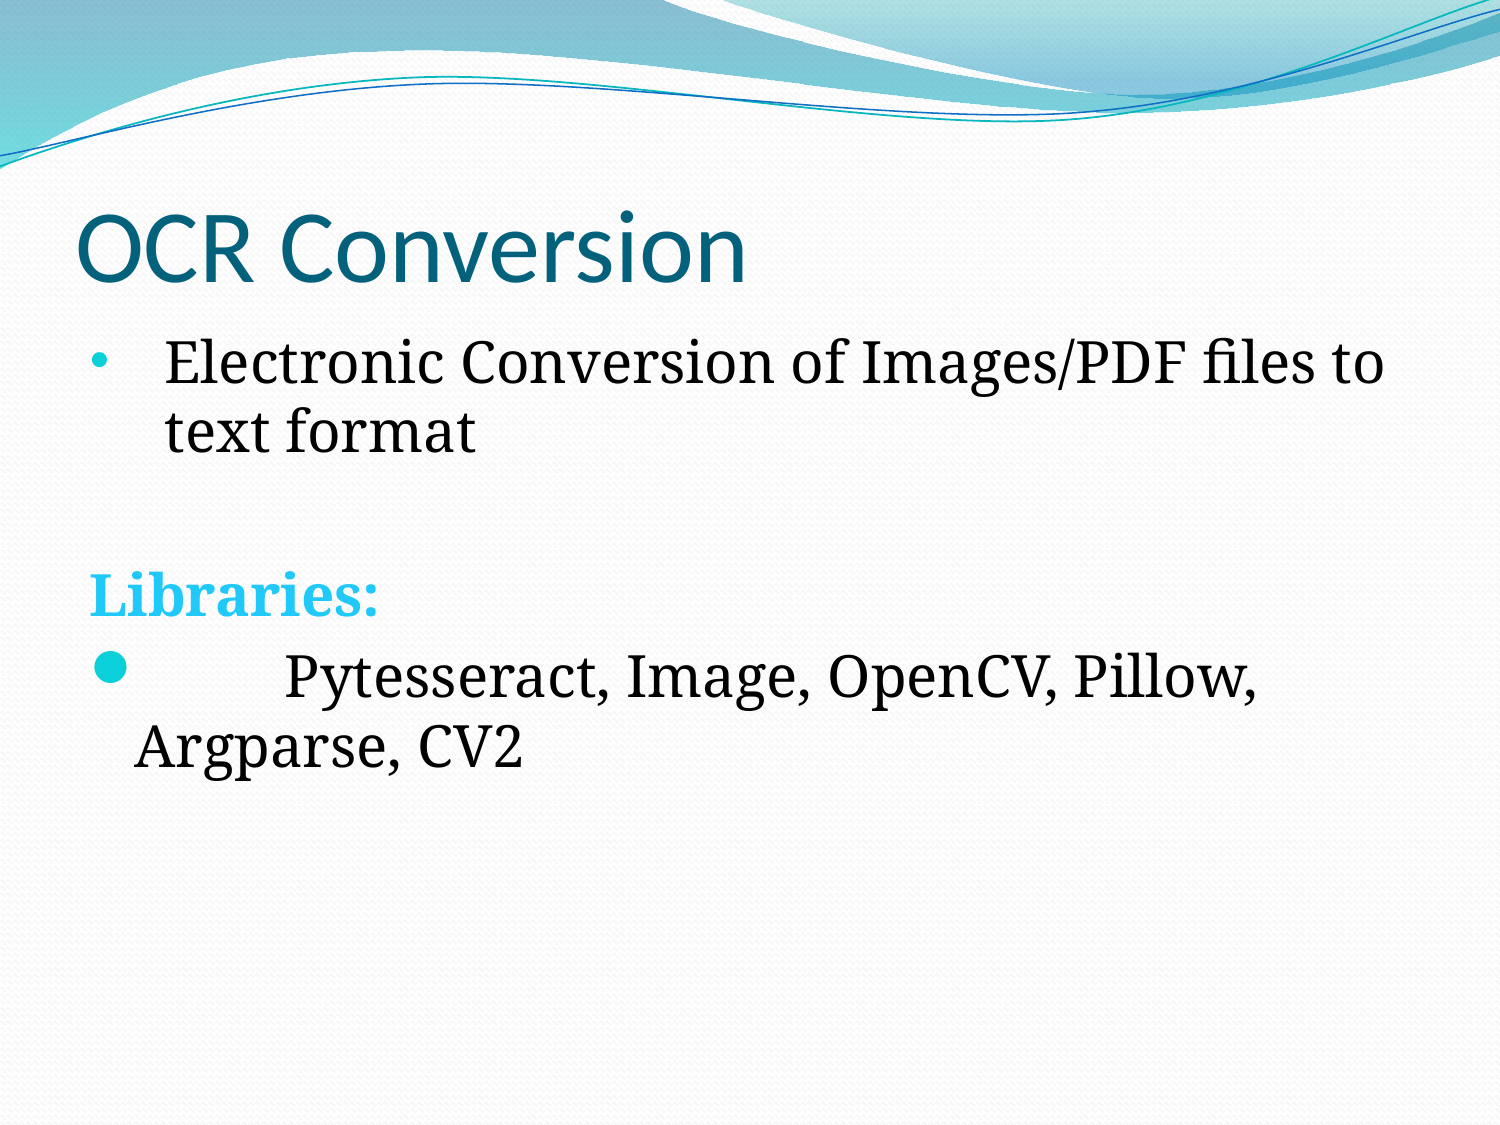

# OCR Conversion
Electronic Conversion of Images/PDF files to text format

Libraries:
	Pytesseract, Image, OpenCV, Pillow, 	Argparse, CV2